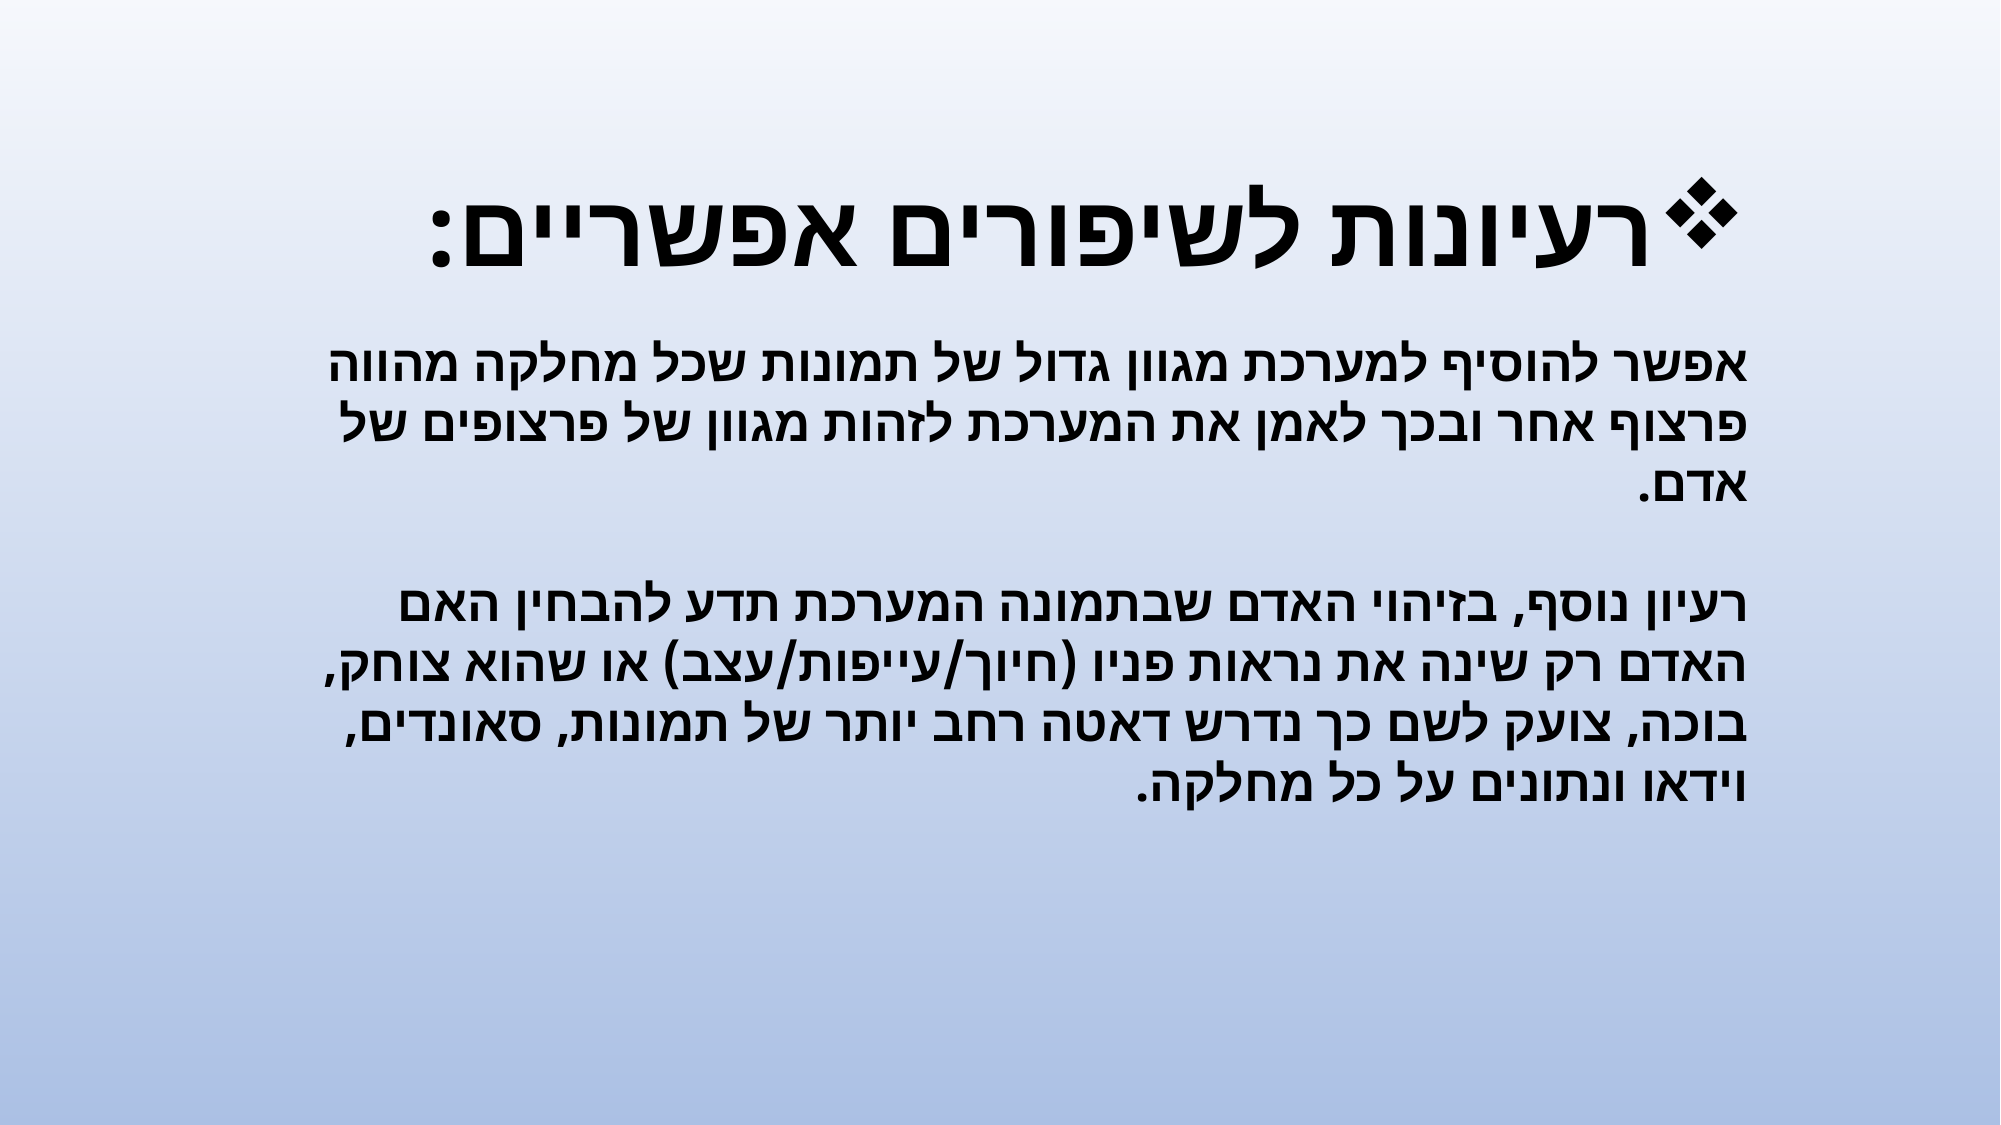

רעיונות לשיפורים אפשריים:

אפשר להוסיף למערכת מגוון גדול של תמונות שכל מחלקה מהווה פרצוף אחר ובכך לאמן את המערכת לזהות מגוון של פרצופים של אדם.

רעיון נוסף, בזיהוי האדם שבתמונה המערכת תדע להבחין האם האדם רק שינה את נראות פניו (חיוך/עייפות/עצב) או שהוא צוחק, בוכה, צועק לשם כך נדרש דאטה רחב יותר של תמונות, סאונדים, וידאו ונתונים על כל מחלקה.